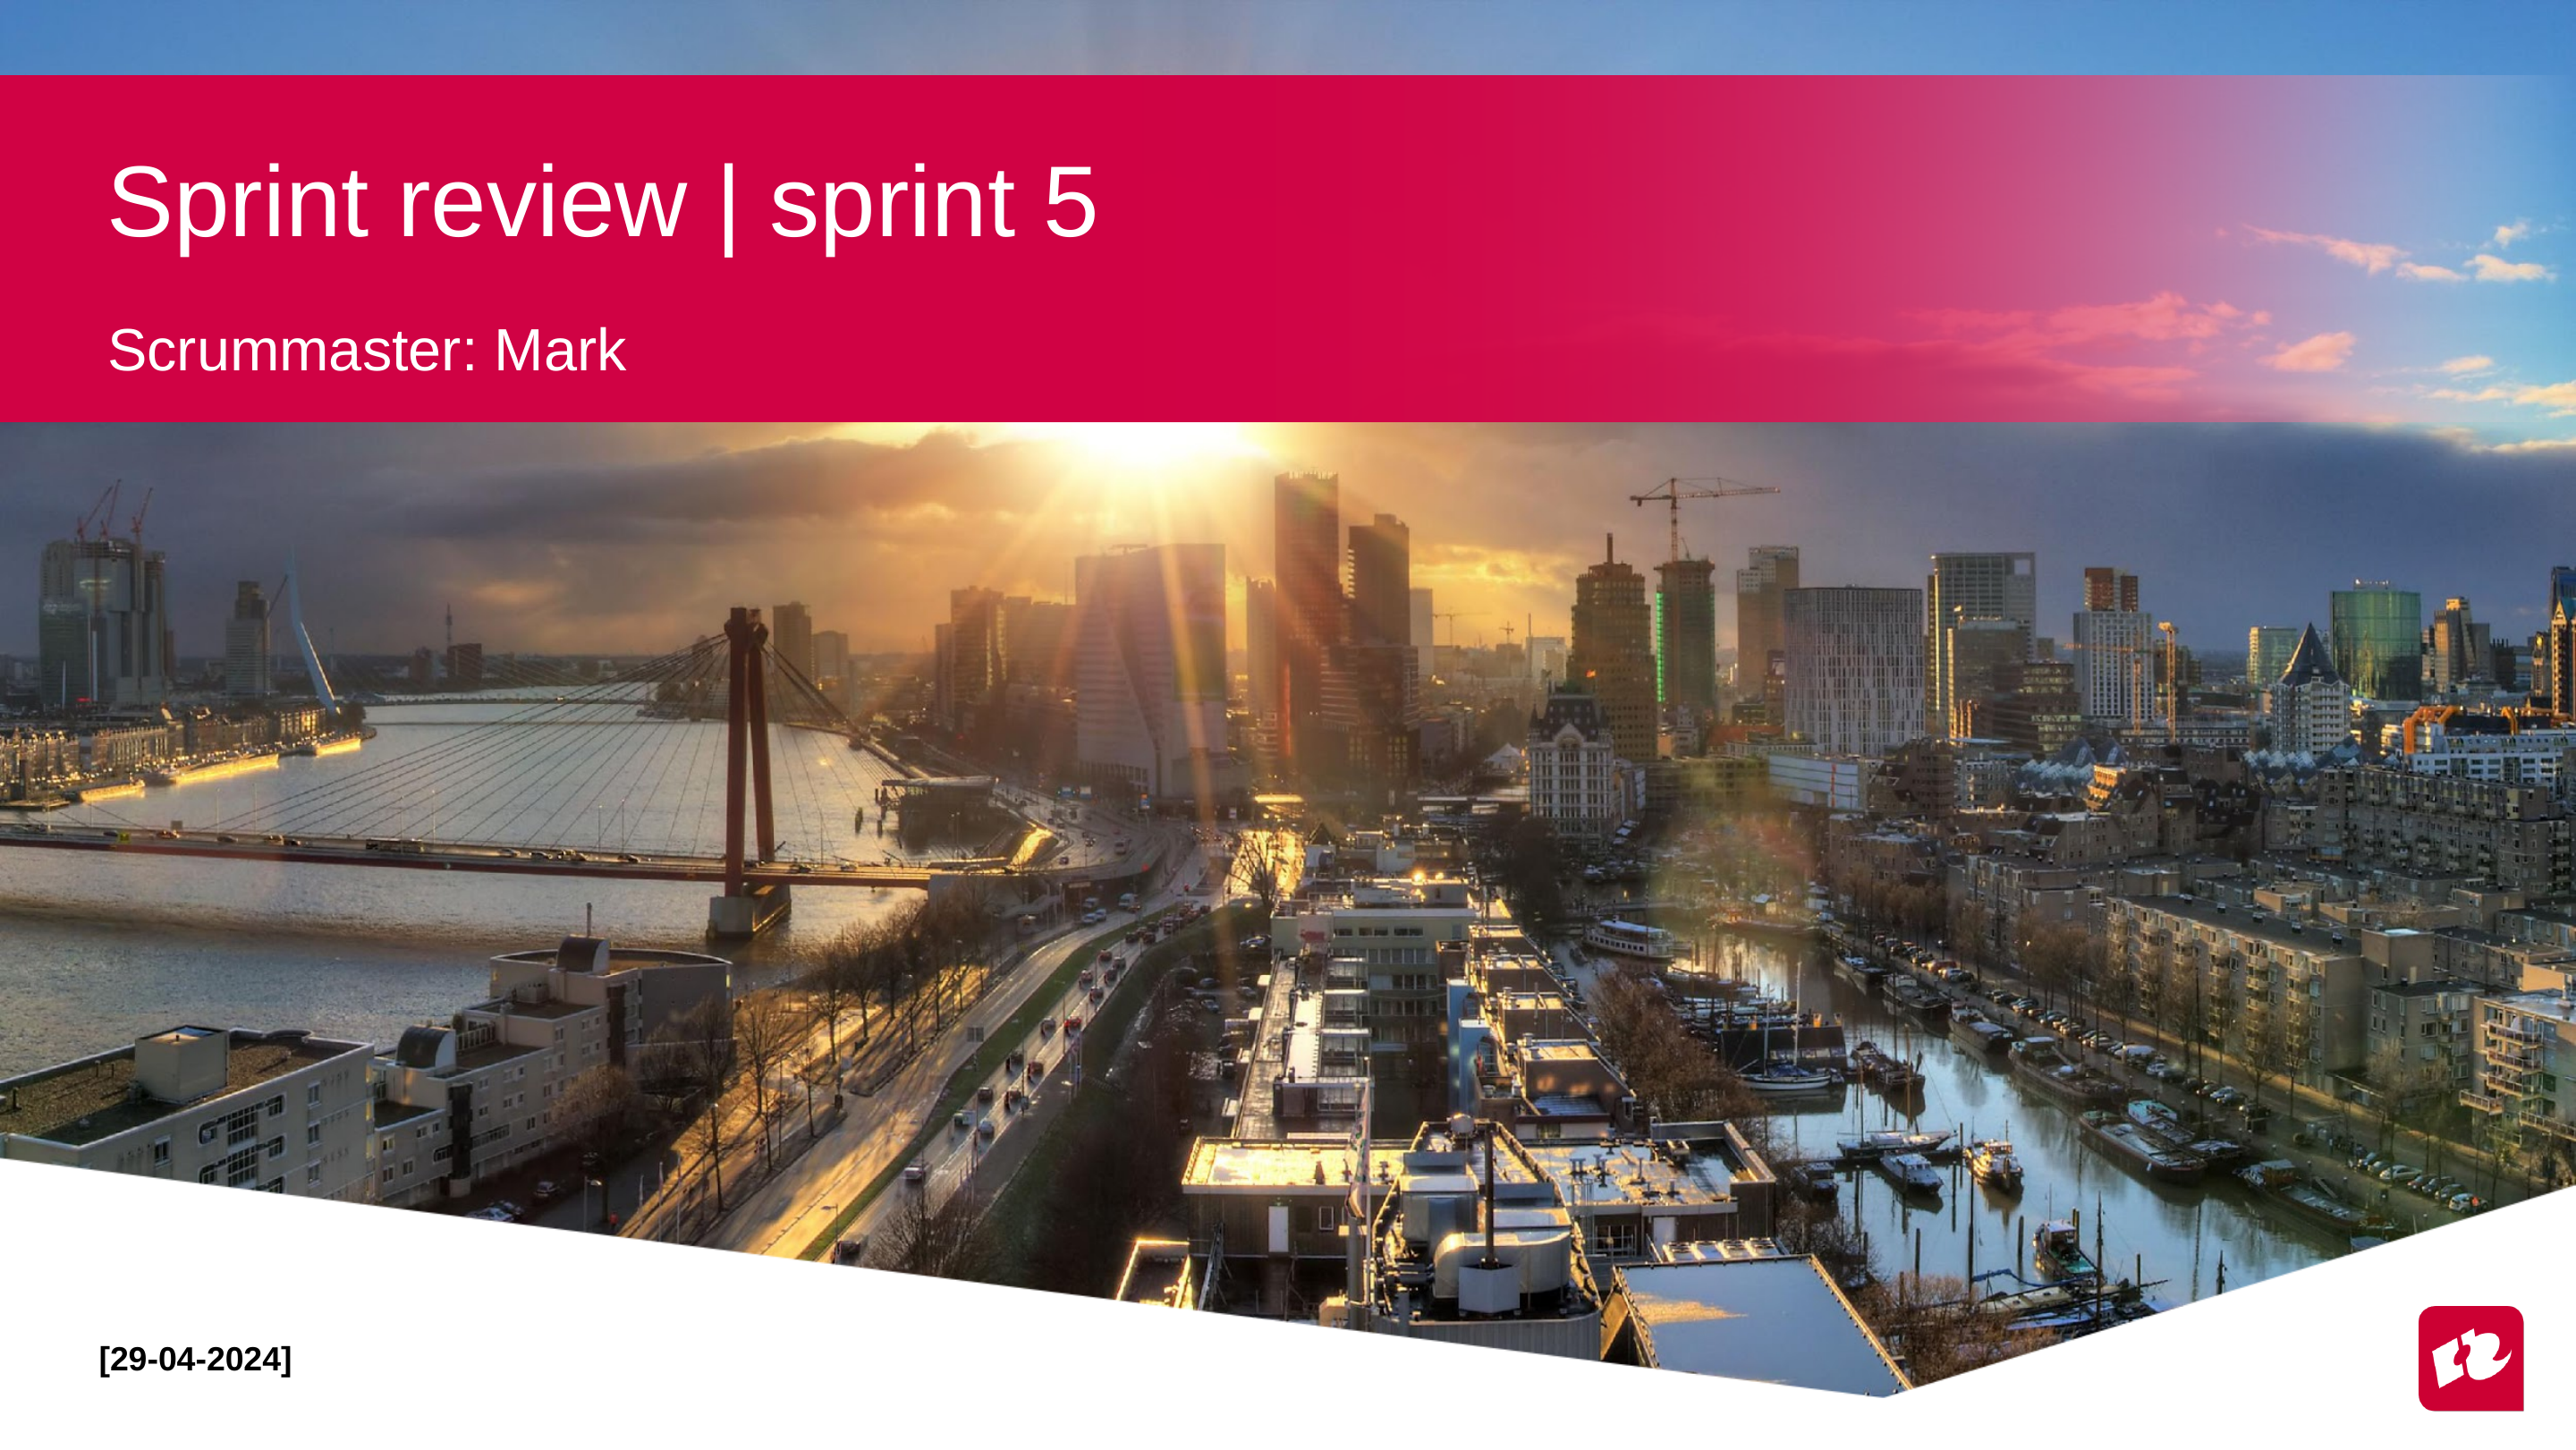

# Sprint review | sprint 5
Scrummaster: Mark
[29-04-2024]